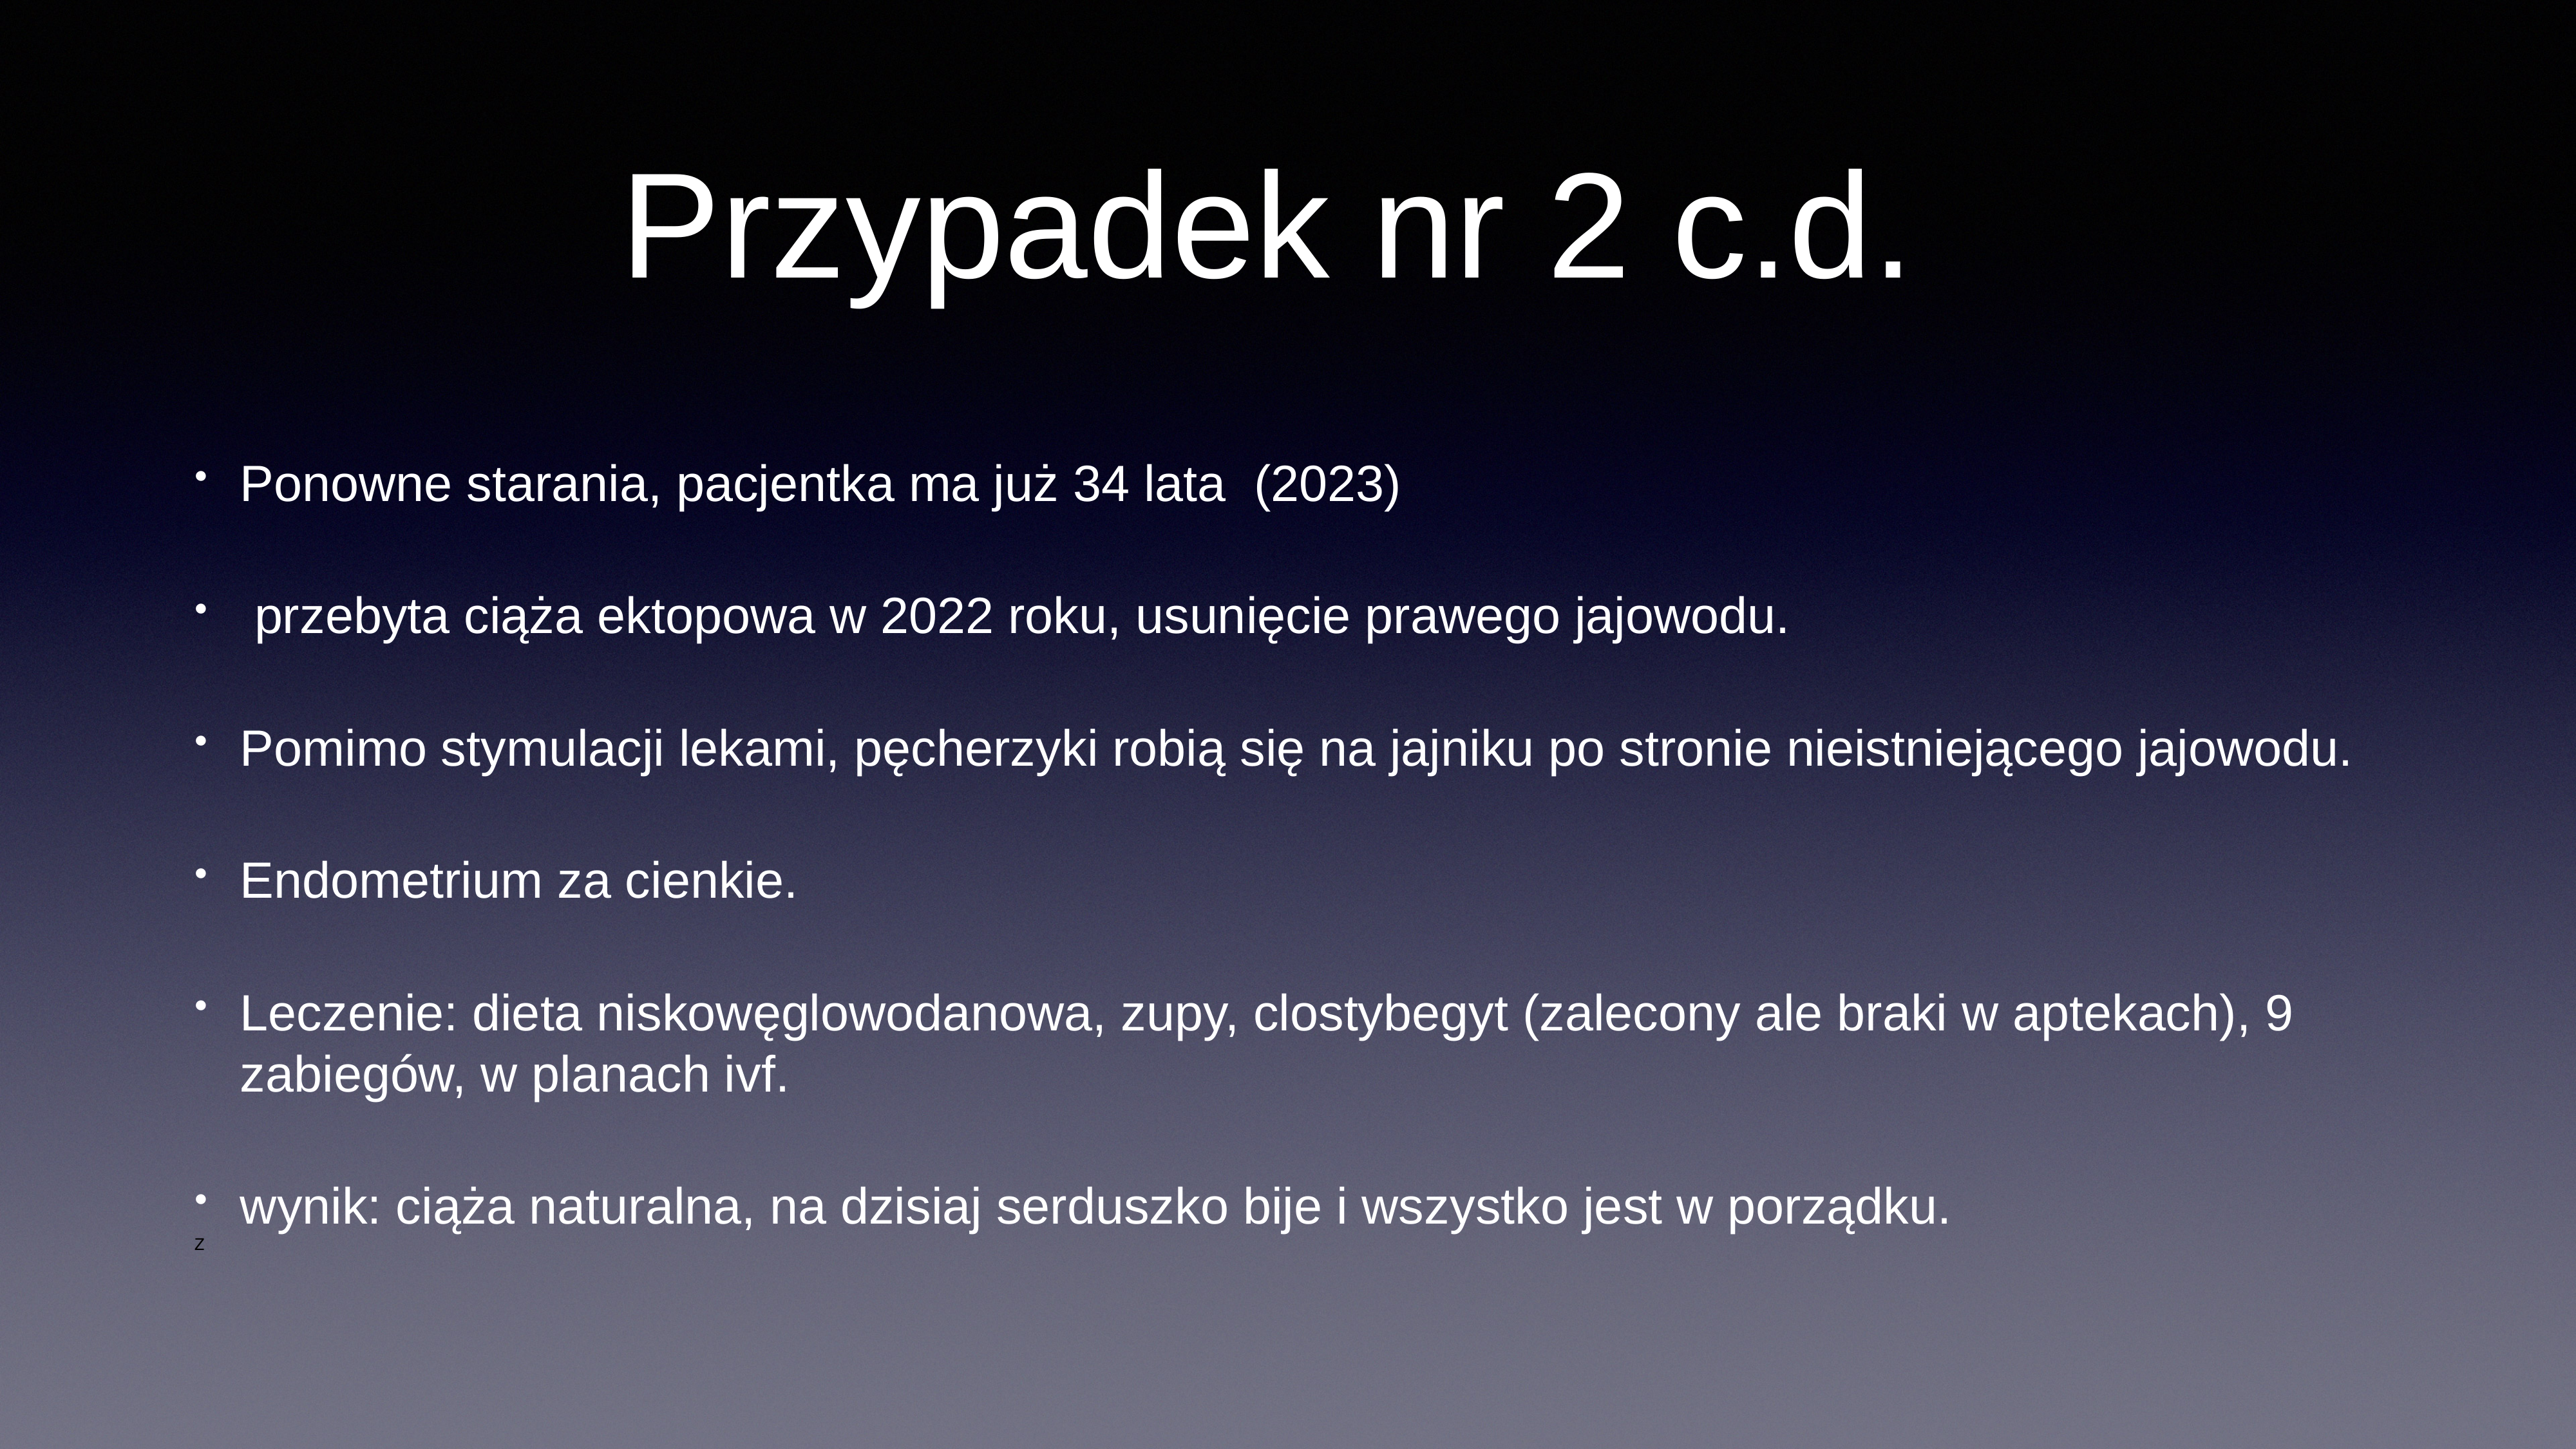

# Przypadek nr 2 c.d.
Ponowne starania, pacjentka ma już 34 lata  (2023)
 przebyta ciąża ektopowa w 2022 roku, usunięcie prawego jajowodu.
Pomimo stymulacji lekami, pęcherzyki robią się na jajniku po stronie nieistniejącego jajowodu.
Endometrium za cienkie.
Leczenie: dieta niskowęglowodanowa, zupy, clostybegyt (zalecony ale braki w aptekach), 9 zabiegów, w planach ivf.
wynik: ciąża naturalna, na dzisiaj serduszko bije i wszystko jest w porządku.
Z